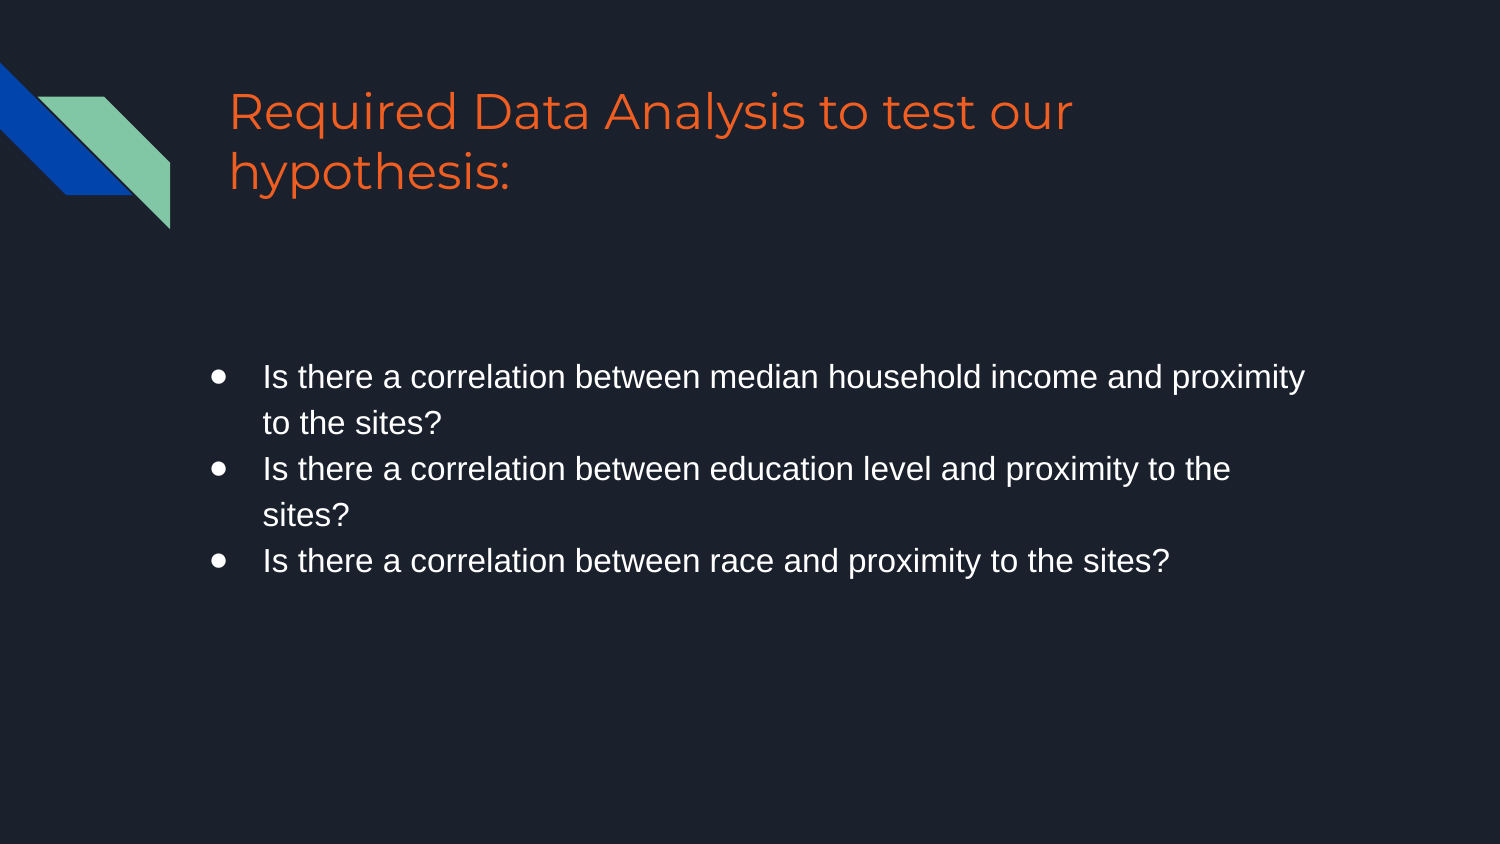

# Required Data Analysis to test our hypothesis:
Is there a correlation between median household income and proximity to the sites?
Is there a correlation between education level and proximity to the sites?
Is there a correlation between race and proximity to the sites?